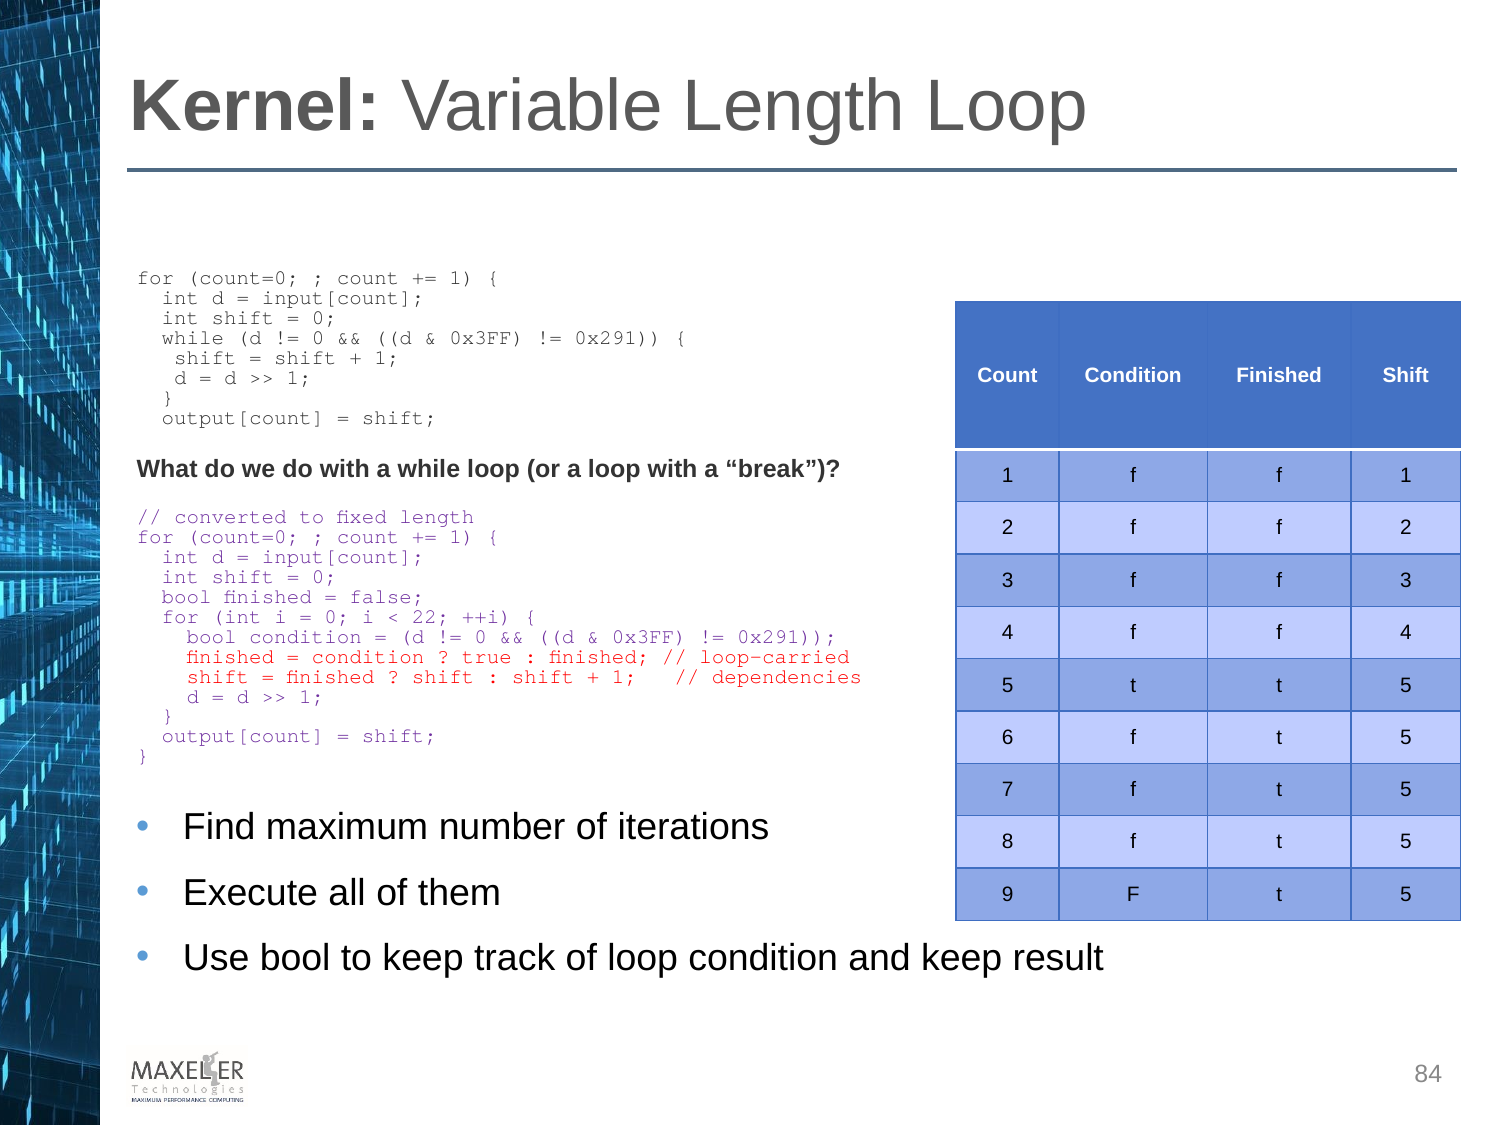

Kernel: Variable Length Loop

for (count=0; ; count += 1) {
  int d = input[count];
  int shift = 0;
  while (d != 0 && ((d & 0x3FF) != 0x291)) {
   shift = shift + 1;
   d = d >> 1;
  }
  output[count] = shift;

What do we do with a while loop (or a loop with a “break”)?

// converted to fixed length
for (count=0; ; count += 1) {
  int d = input[count];
  int shift = 0;
  bool finished = false;
  for (int i = 0; i < 22; ++i) {
    bool condition = (d != 0 && ((d & 0x3FF) != 0x291));
    finished = condition ? true : finished; // loop-carried
    shift = finished ? shift : shift + 1;   // dependencies
    d = d >> 1;
  }
  output[count] = shift;
}

| Count | Condition | Finished | Shift |
| --- | --- | --- | --- |
| 1 | f | f | 1 |
| 2 | f | f | 2 |
| 3 | f | f | 3 |
| 4 | f | f | 4 |
| 5 | t | t | 5 |
| 6 | f | t | 5 |
| 7 | f | t | 5 |
| 8 | f | t | 5 |
| 9 | F | t | 5 |
Find maximum number of iterations
Execute all of them
Use bool to keep track of loop condition and keep result
84